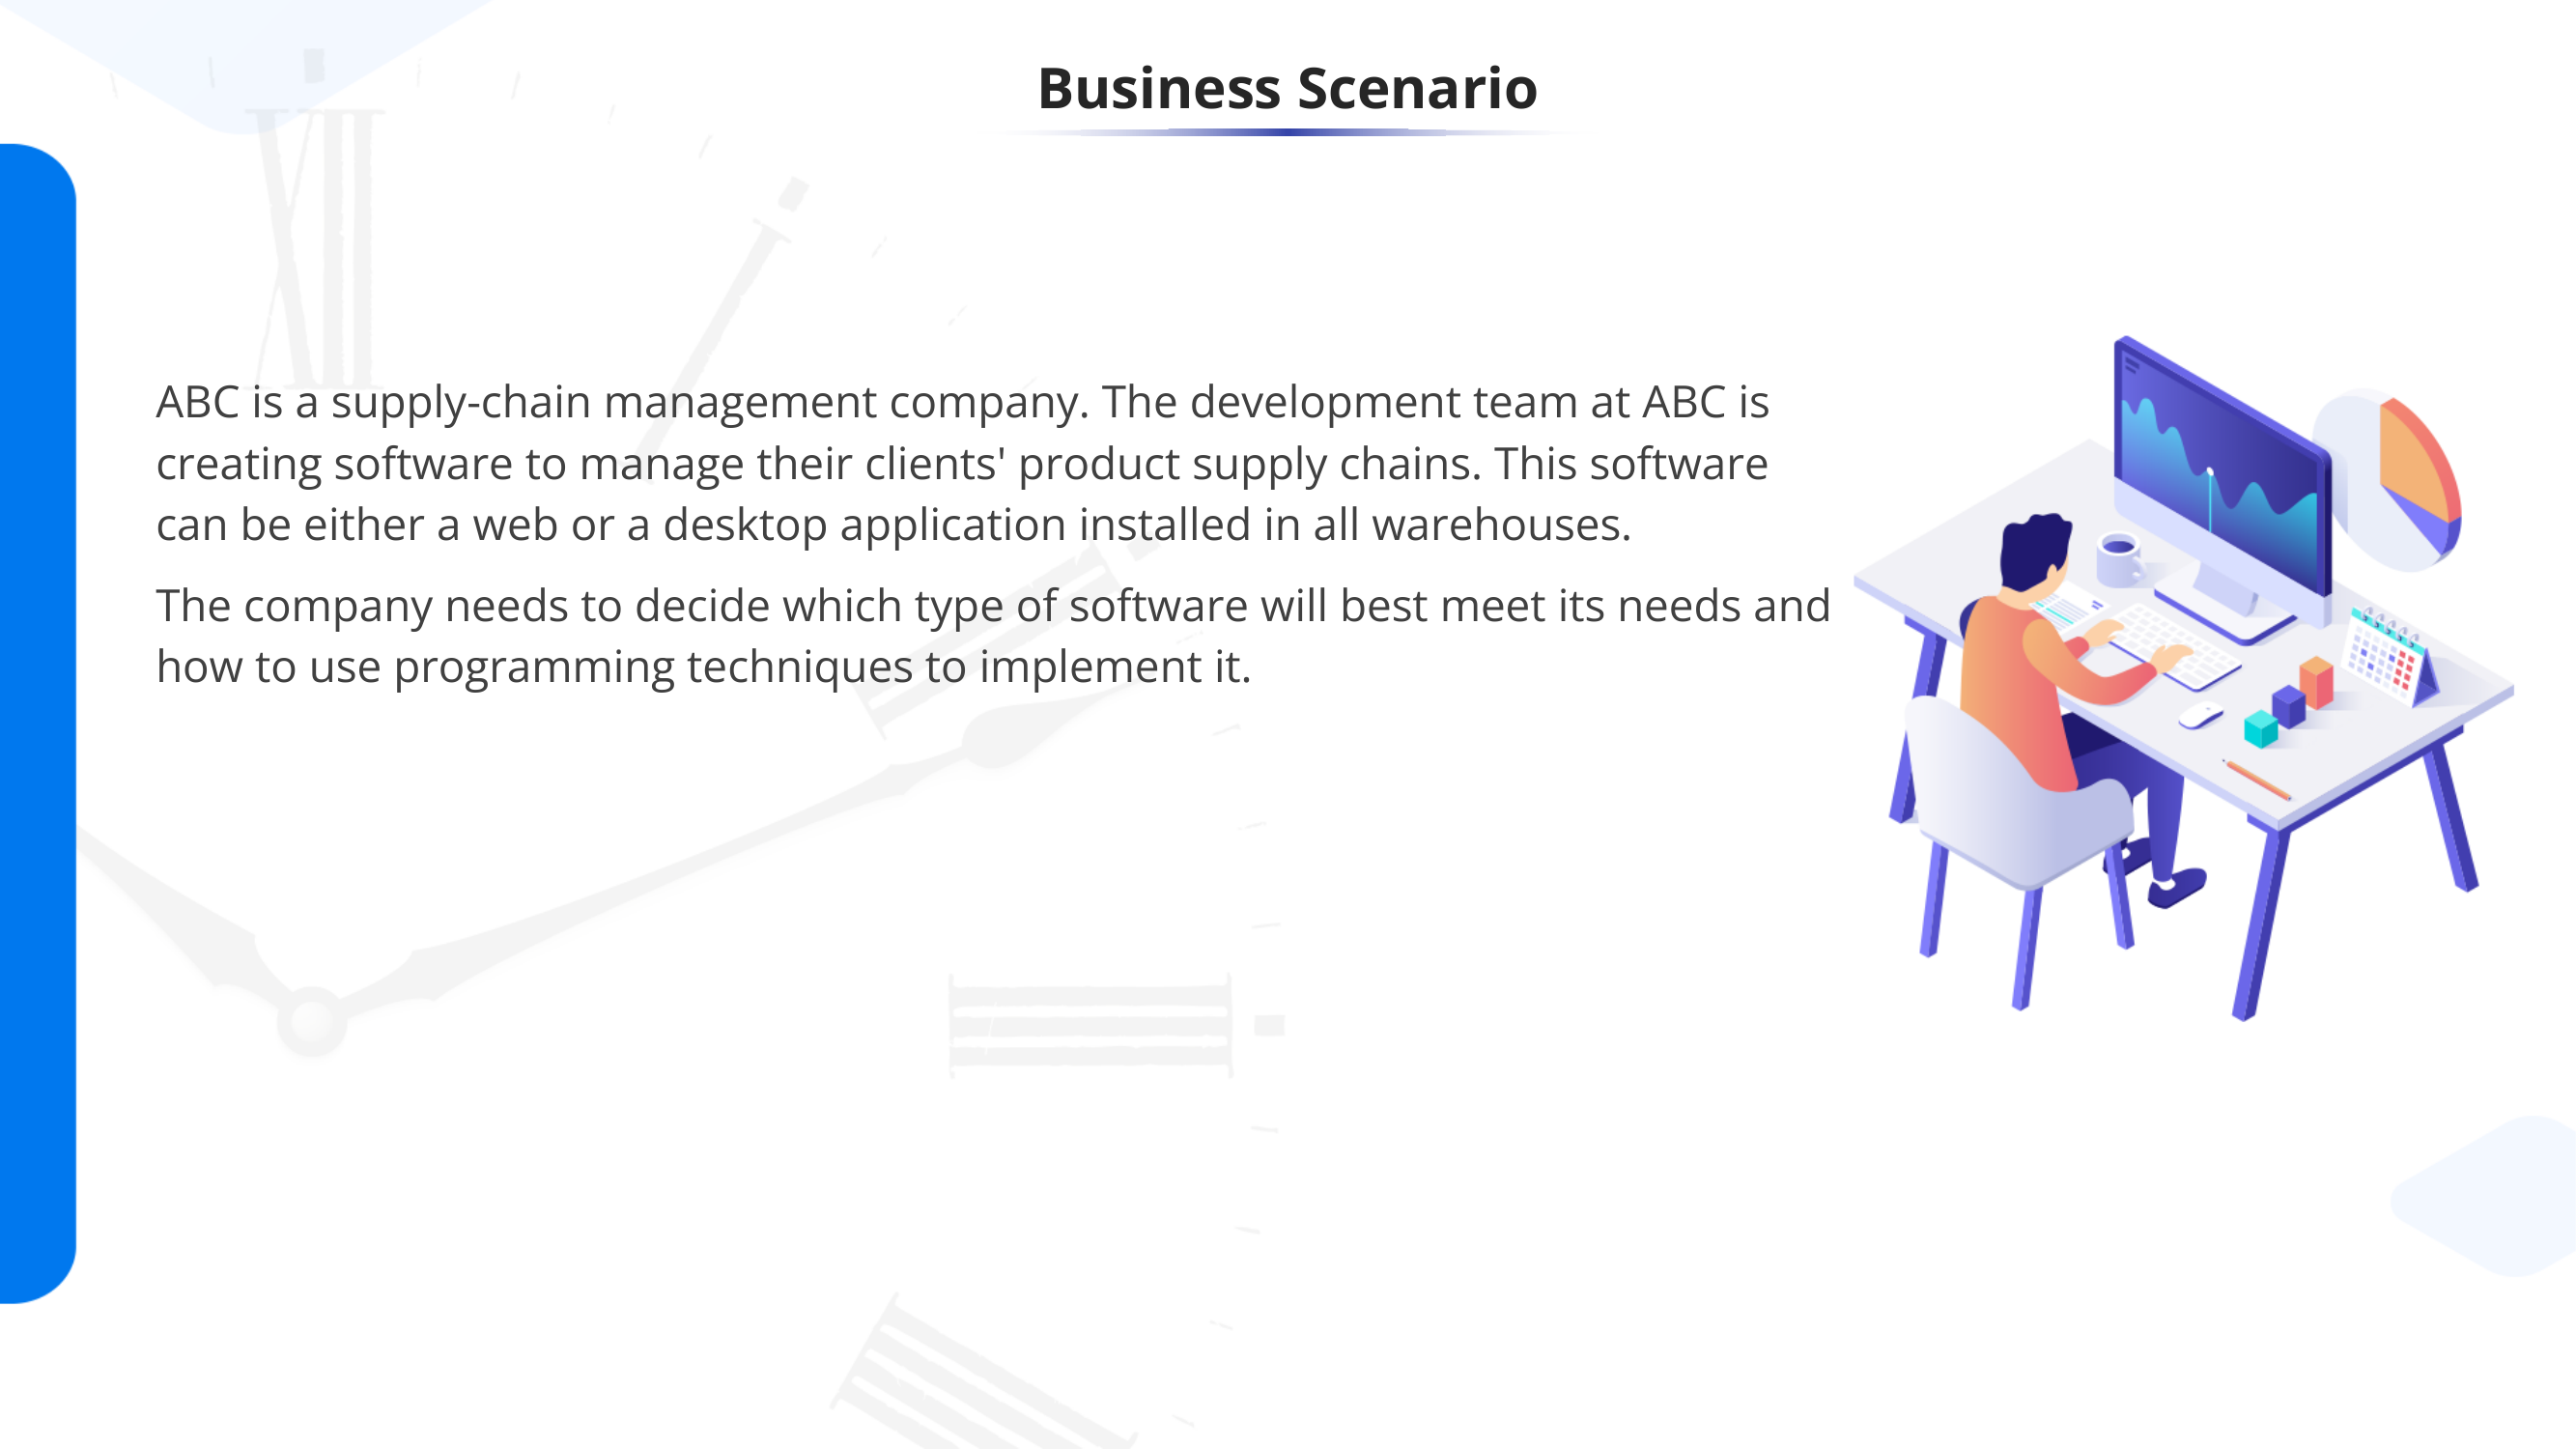

# Business Scenario

ABC is a supply-chain management company. The development team at ABC is creating software to manage their clients' product supply chains. This software can be either a web or a desktop application installed in all warehouses.
The company needs to decide which type of software will best meet its needs and how to use programming techniques to implement it.